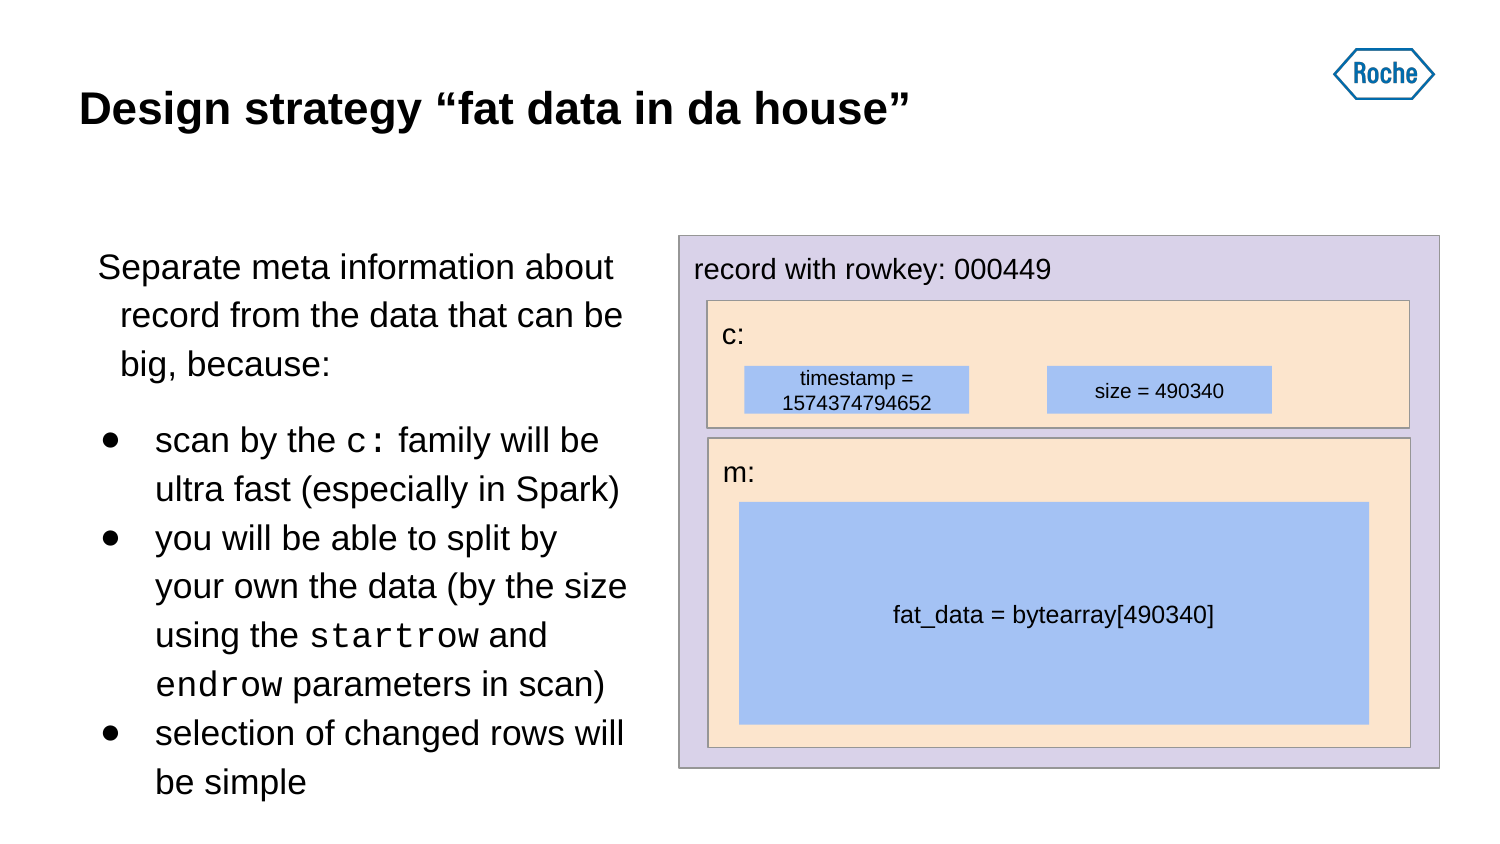

# Design strategy “fat data in da house”
Separate meta information about record from the data that can be big, because:
scan by the c: family will be ultra fast (especially in Spark)
you will be able to split by your own the data (by the size using the startrow and endrow parameters in scan)
selection of changed rows will be simple

record with rowkey: 000449

c:
timestamp = 1574374794652
size = 490340
m:
fat_data = bytearray[490340]